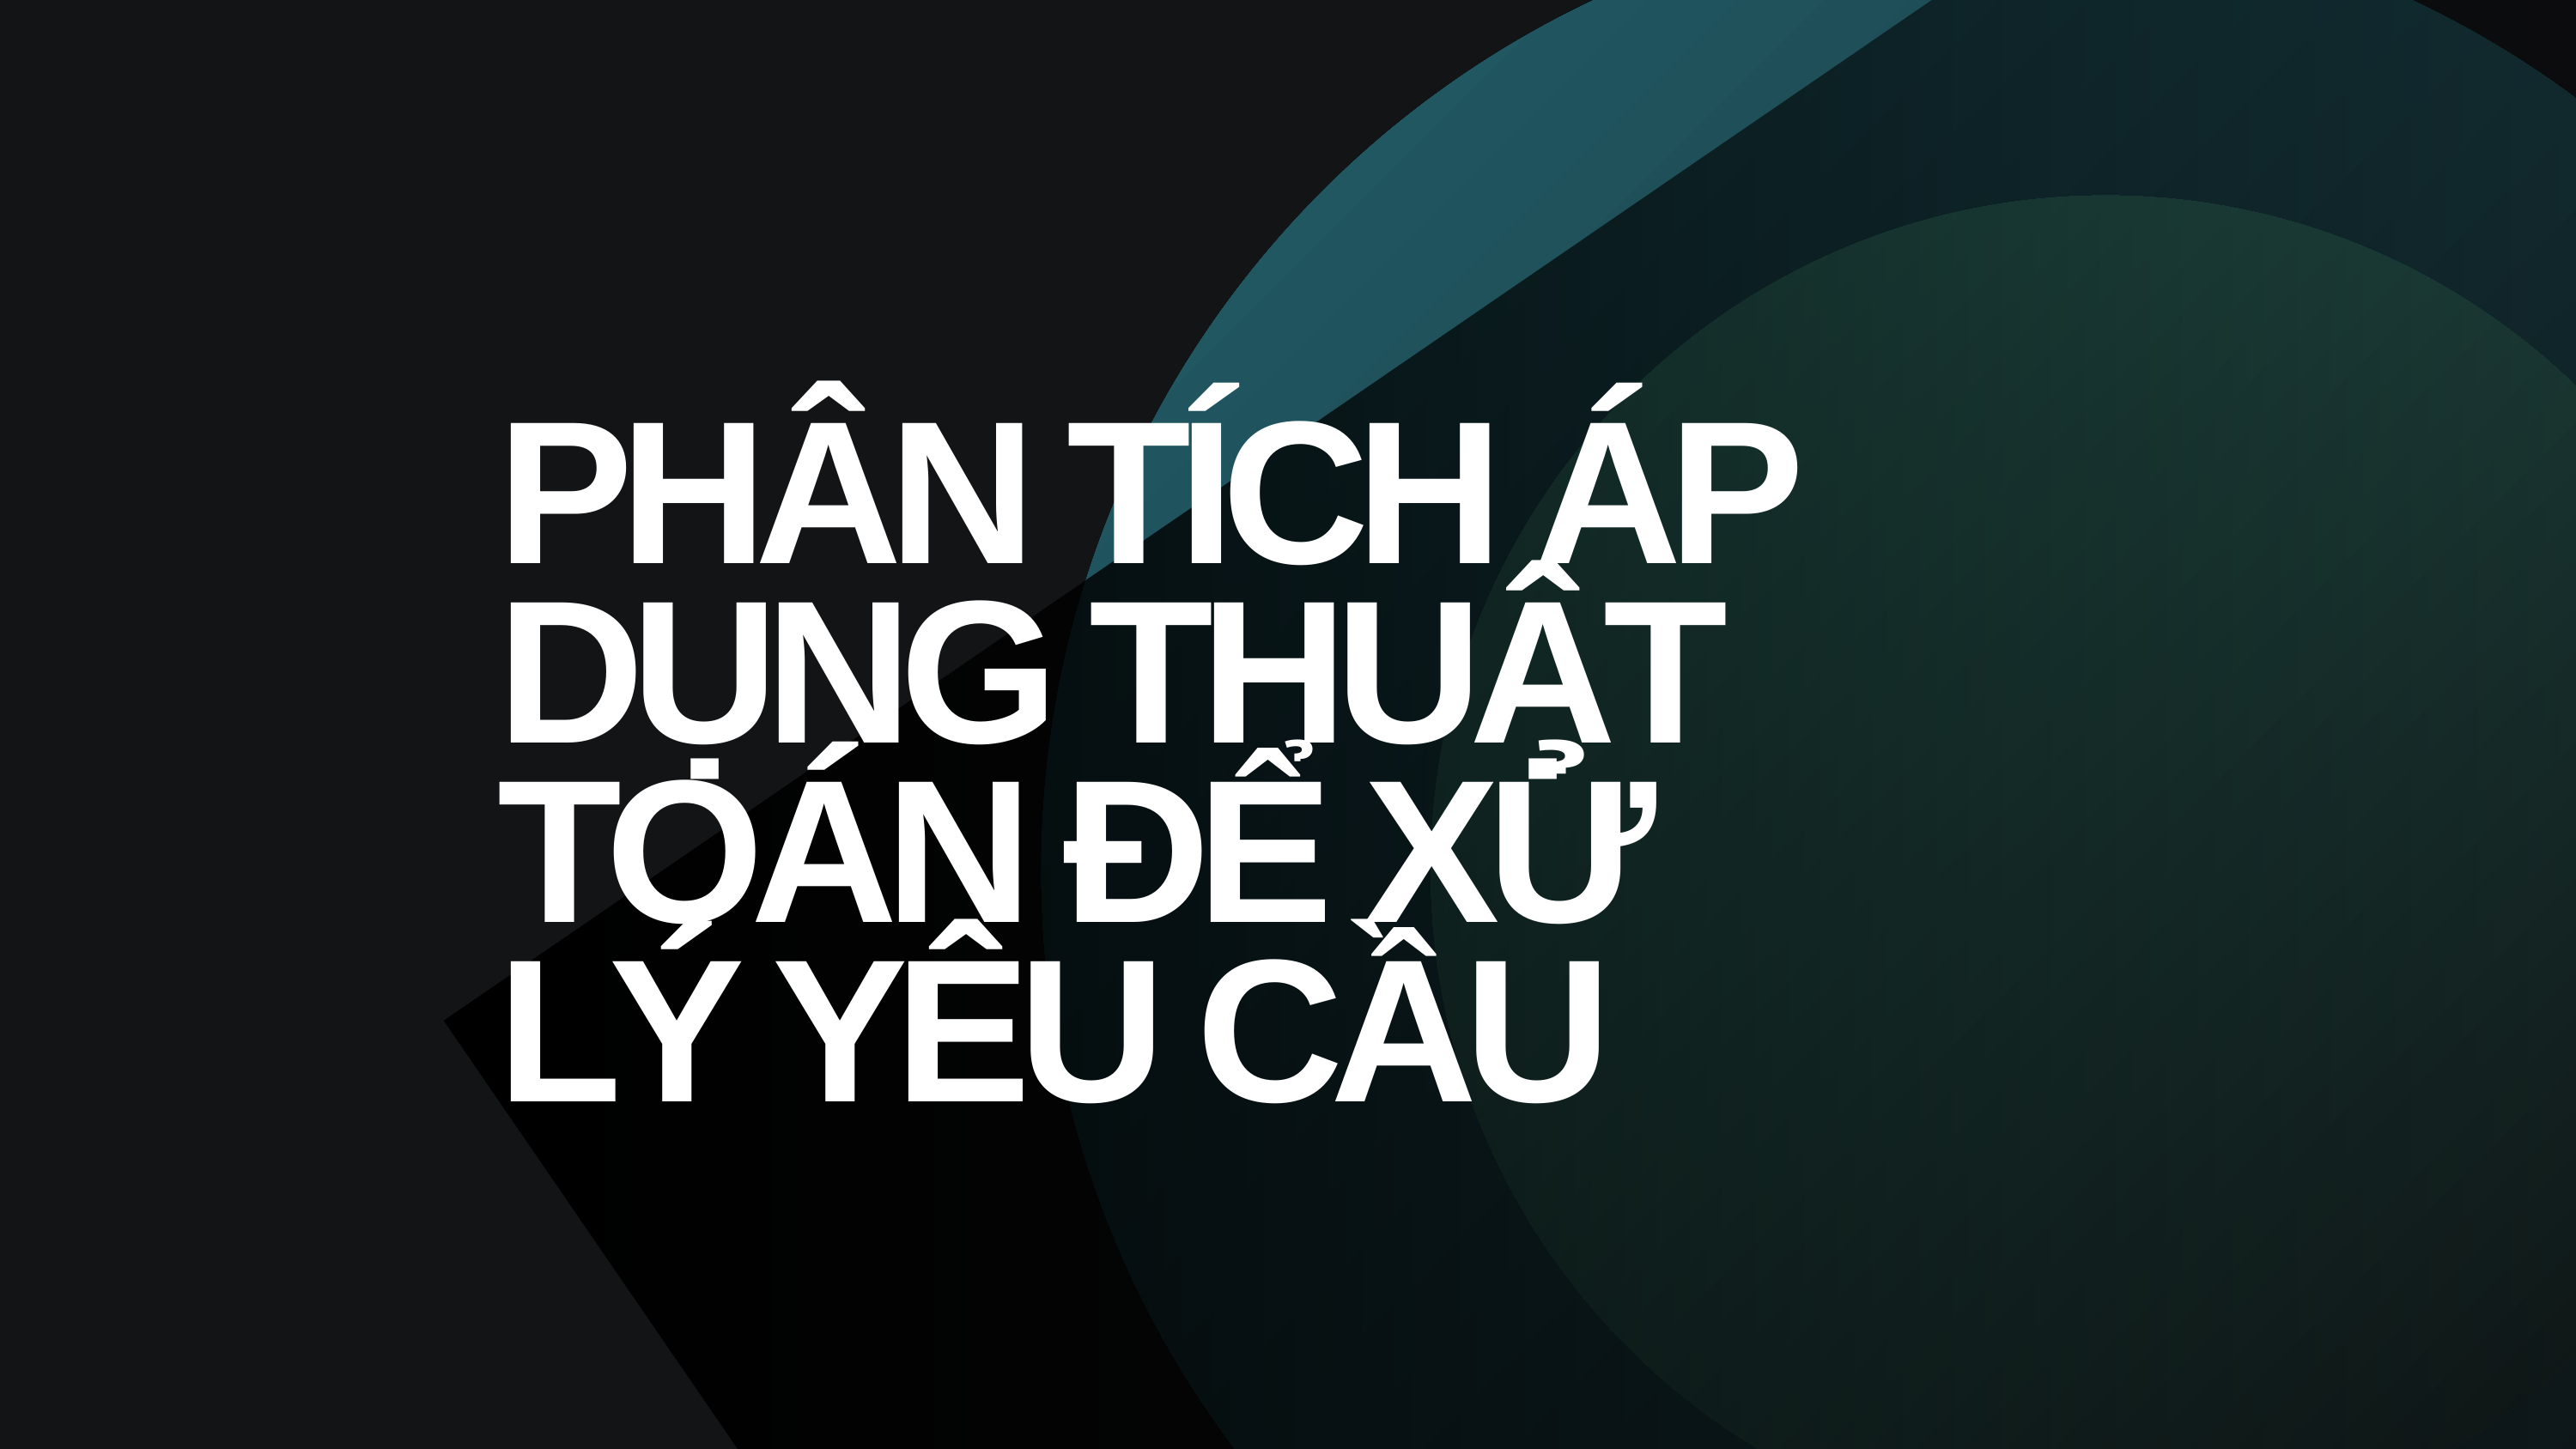

PHÂN TÍCH ÁP DỤNG THUẬT TOÁN ĐỂ XỬ LÝ YÊU CẦU